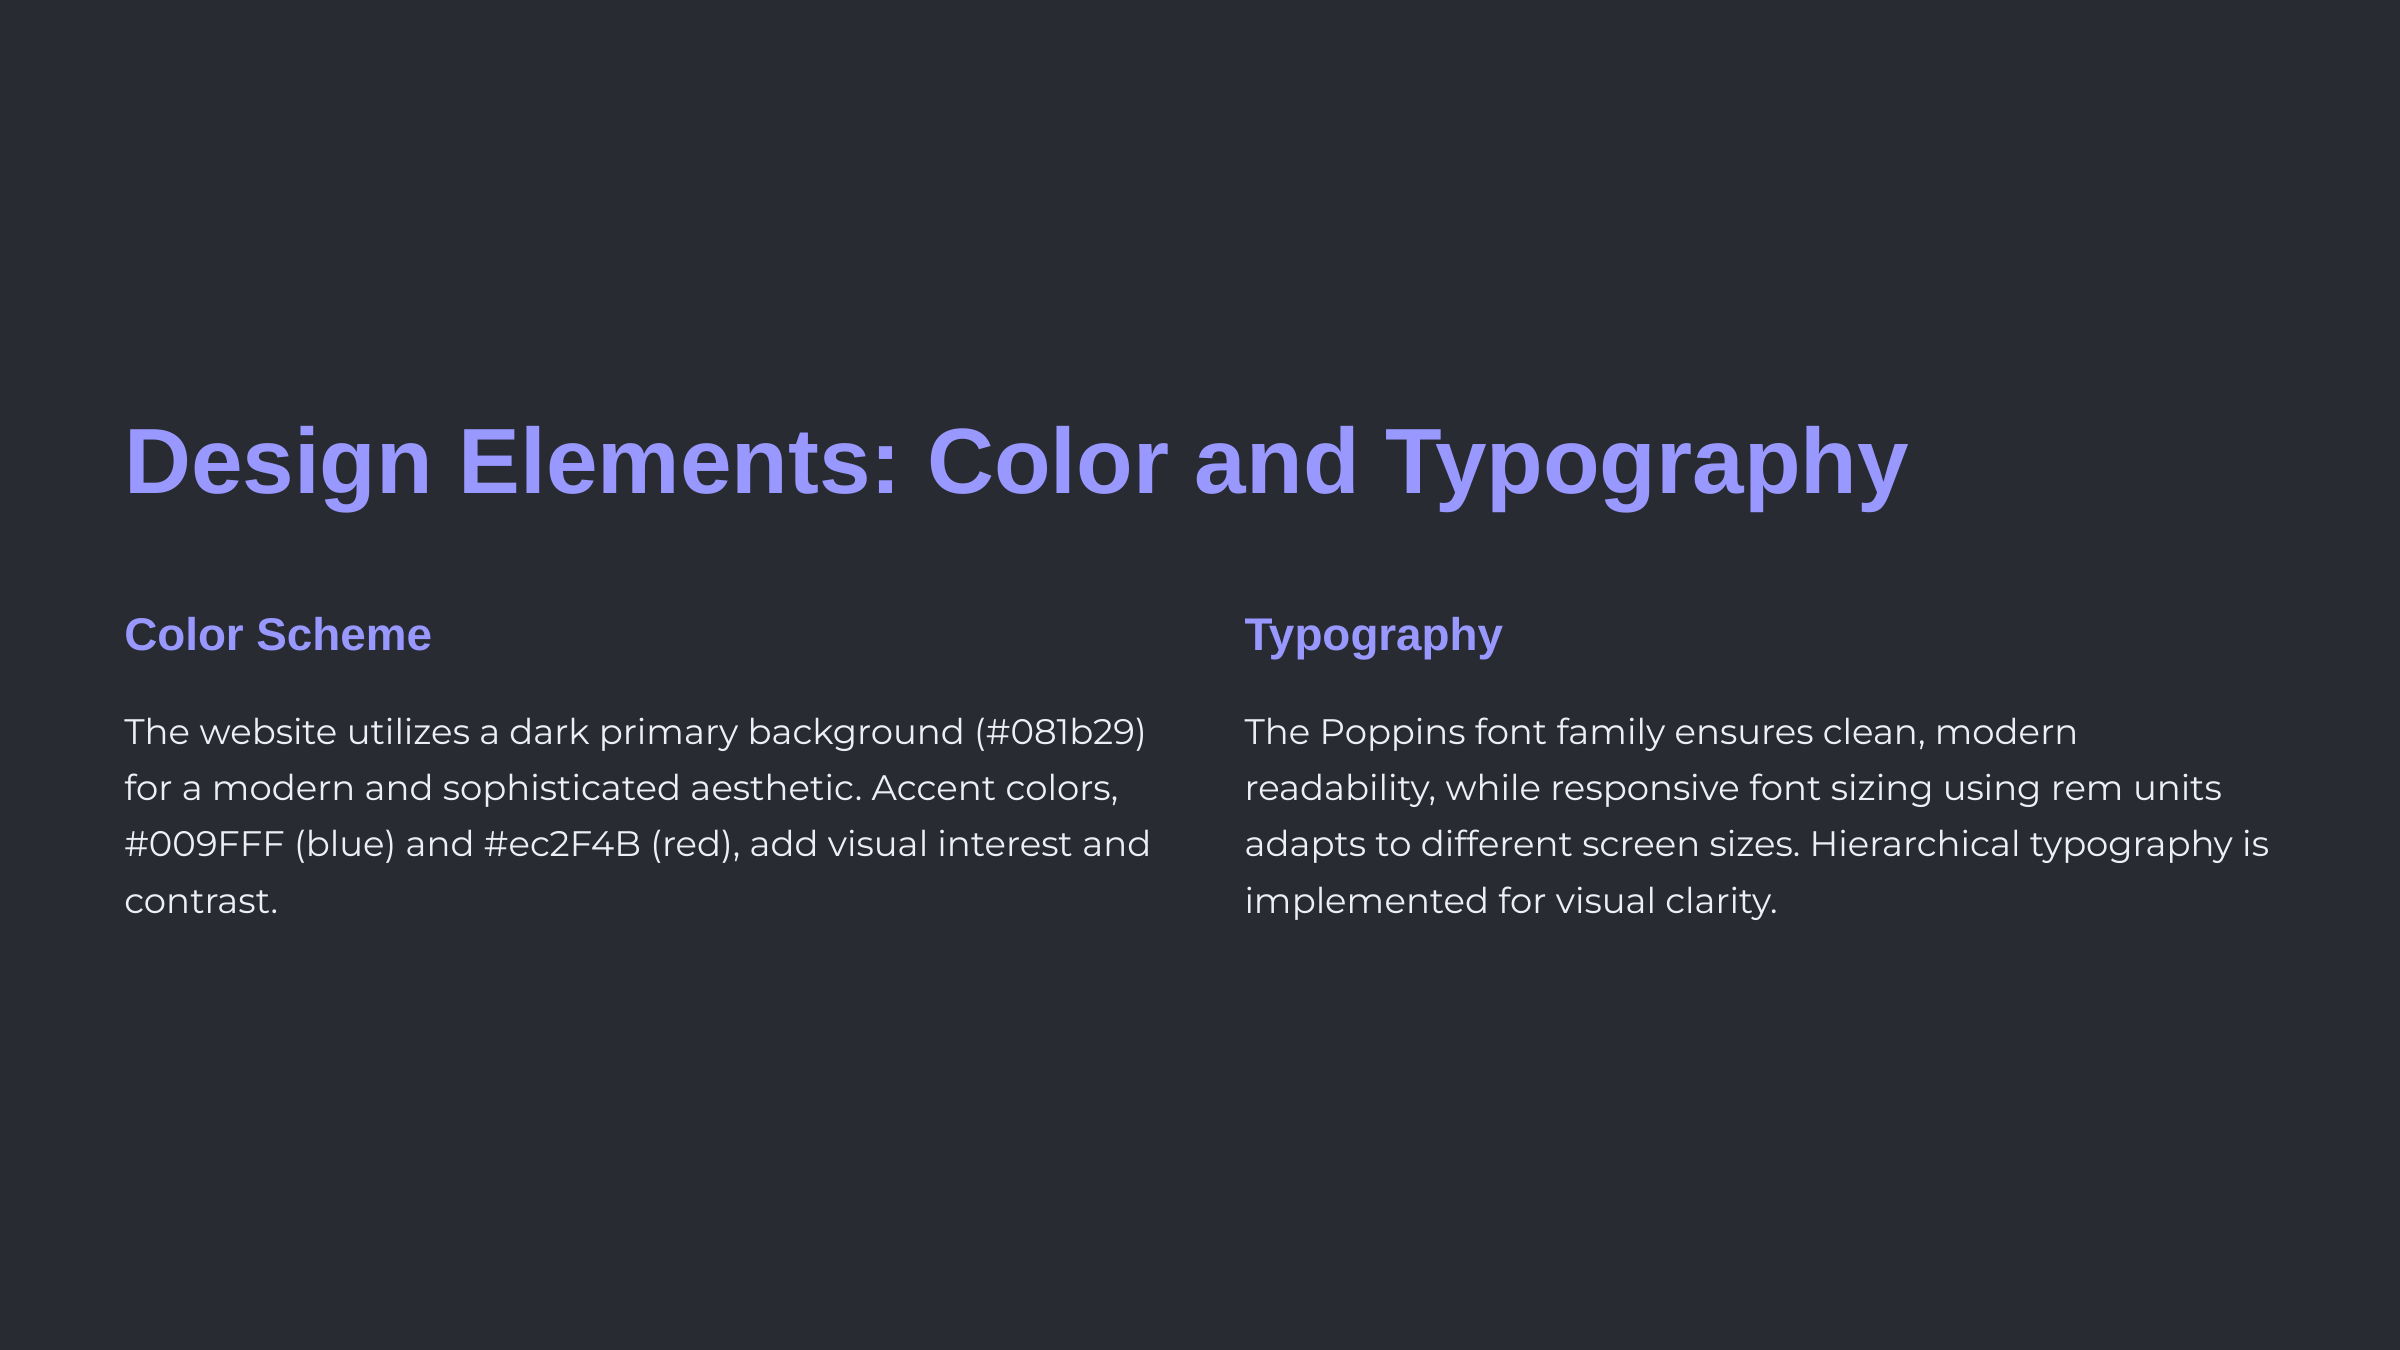

Design Elements: Color and Typography
Color Scheme
Typography
The website utilizes a dark primary background (#081b29) for a modern and sophisticated aesthetic. Accent colors, #009FFF (blue) and #ec2F4B (red), add visual interest and contrast.
The Poppins font family ensures clean, modern readability, while responsive font sizing using rem units adapts to different screen sizes. Hierarchical typography is implemented for visual clarity.